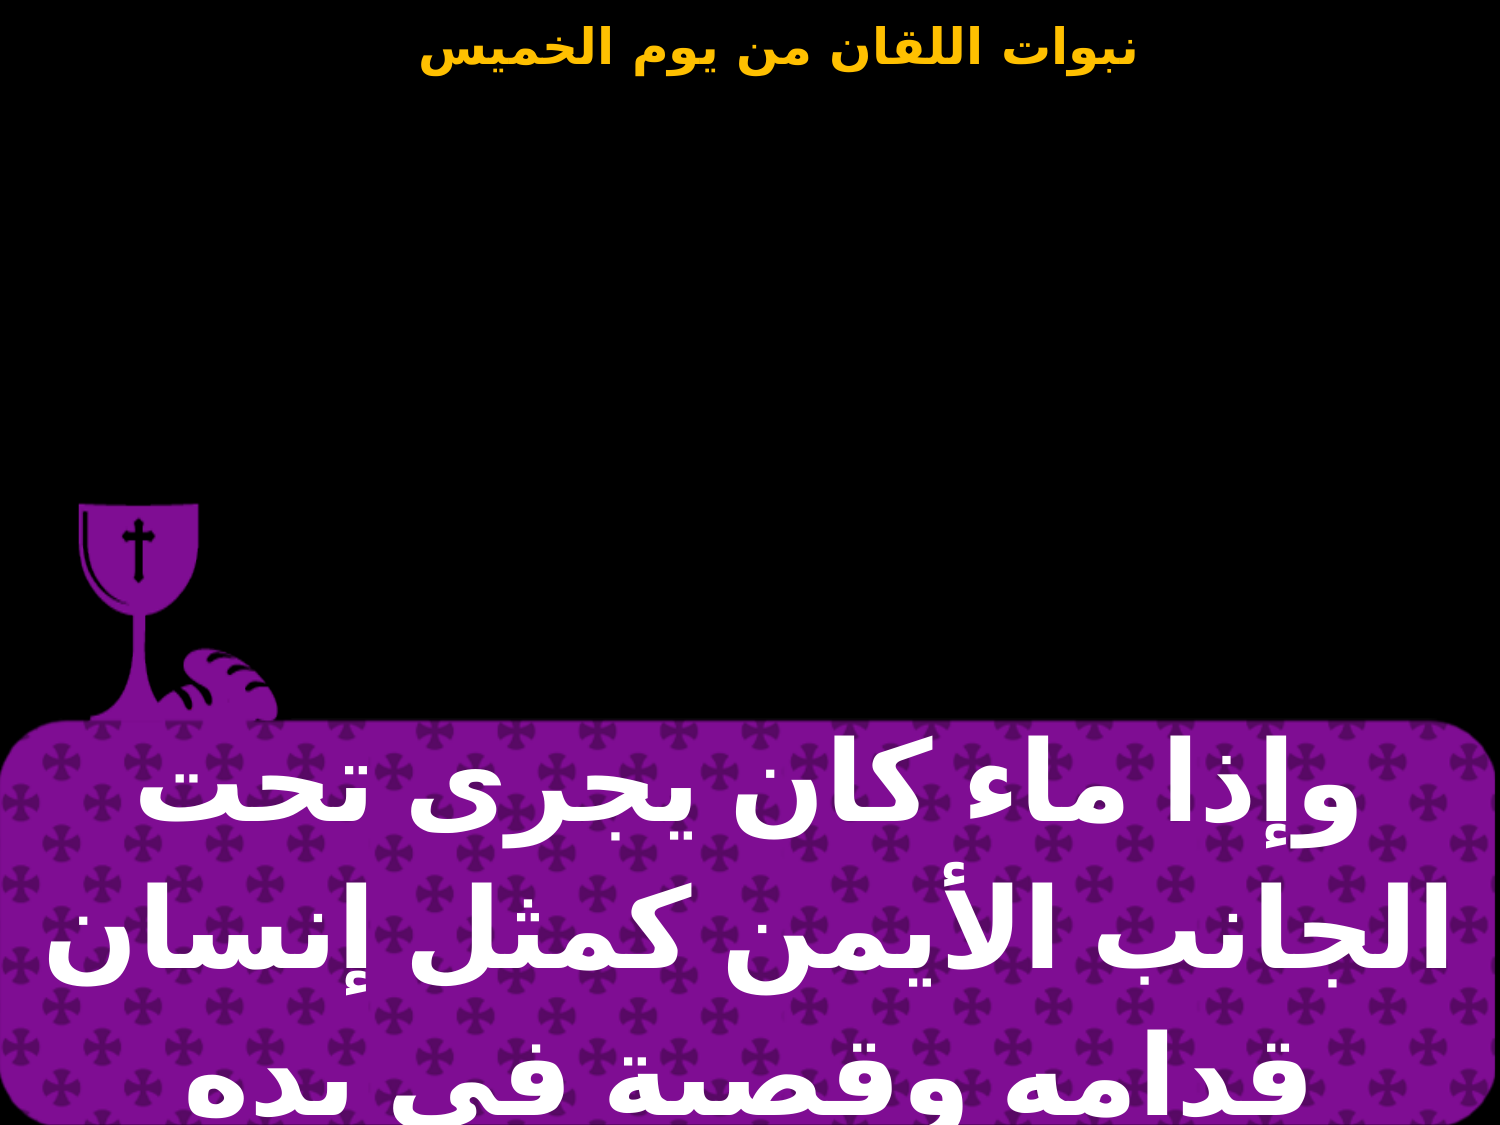

| وإذا ماء كان يجرى تحت الجانب الأيمن كمثل إنسان قدامه وقصبة فى يده |
| --- |